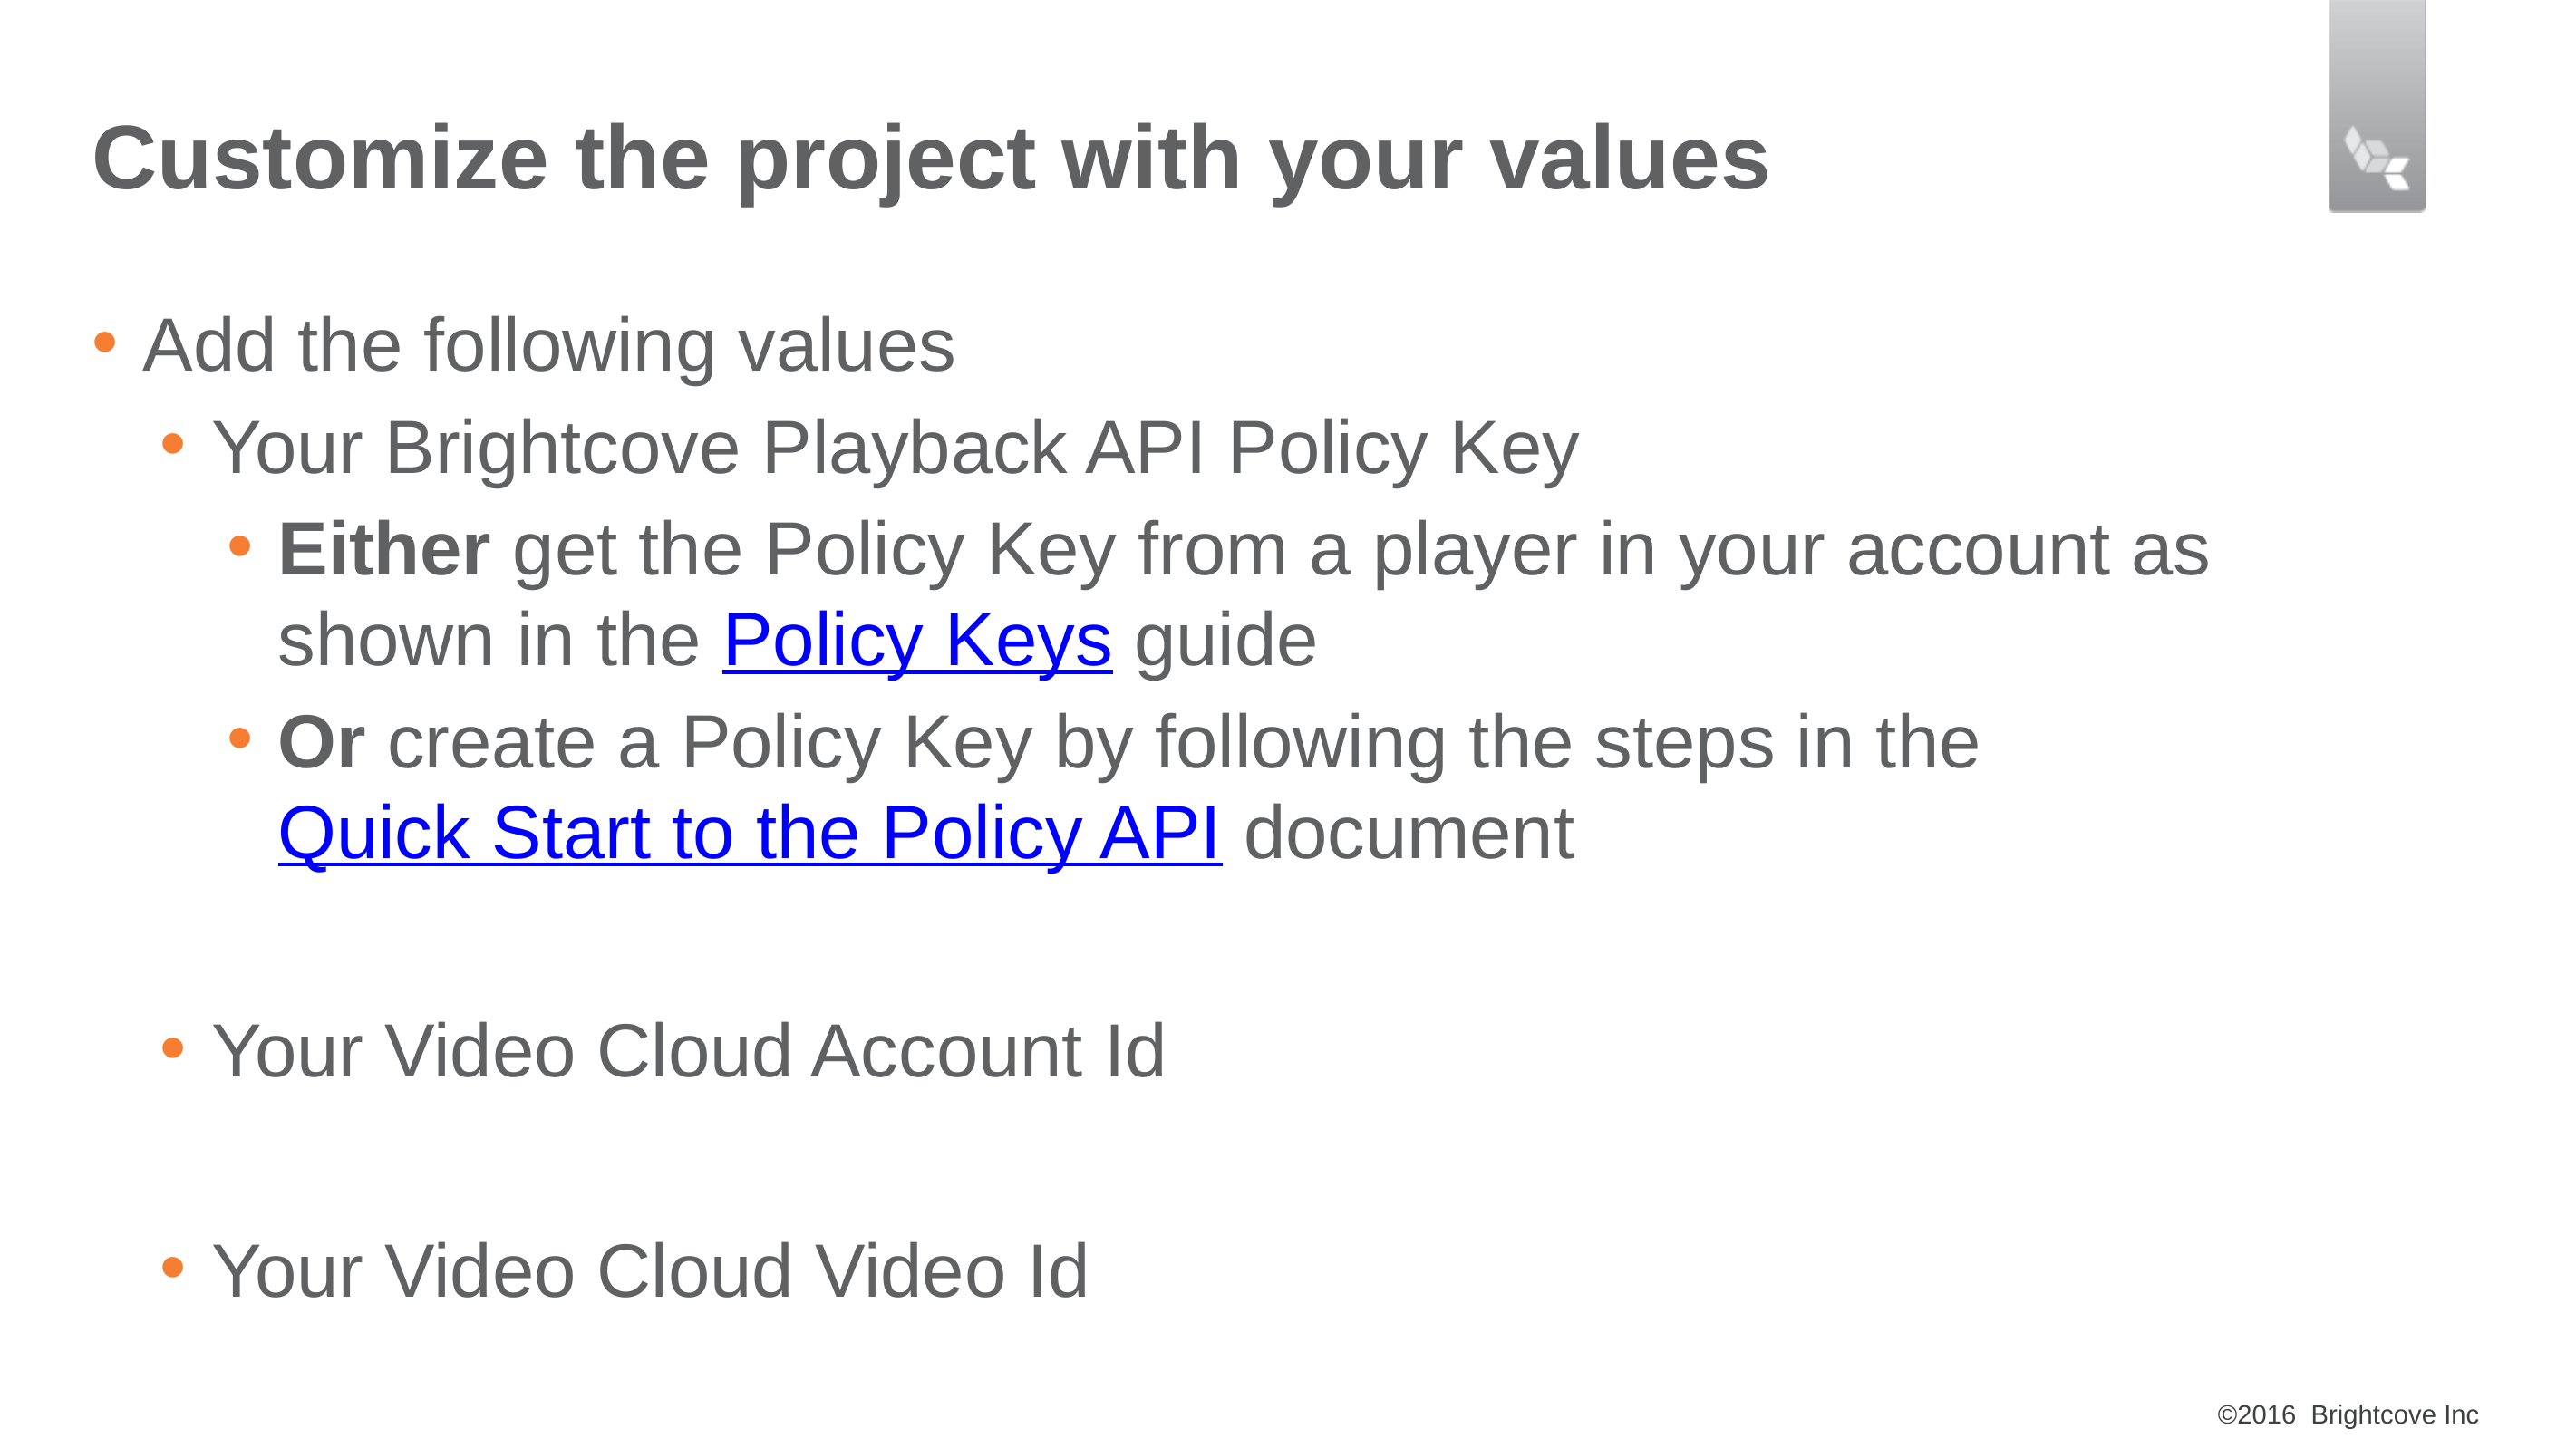

# Customize the project with your values
Add the following values
Your Brightcove Playback API Policy Key
Either get the Policy Key from a player in your account as shown in the Policy Keys guide
Or create a Policy Key by following the steps in the Quick Start to the Policy API document

Your Video Cloud Account Id

Your Video Cloud Video Id
34